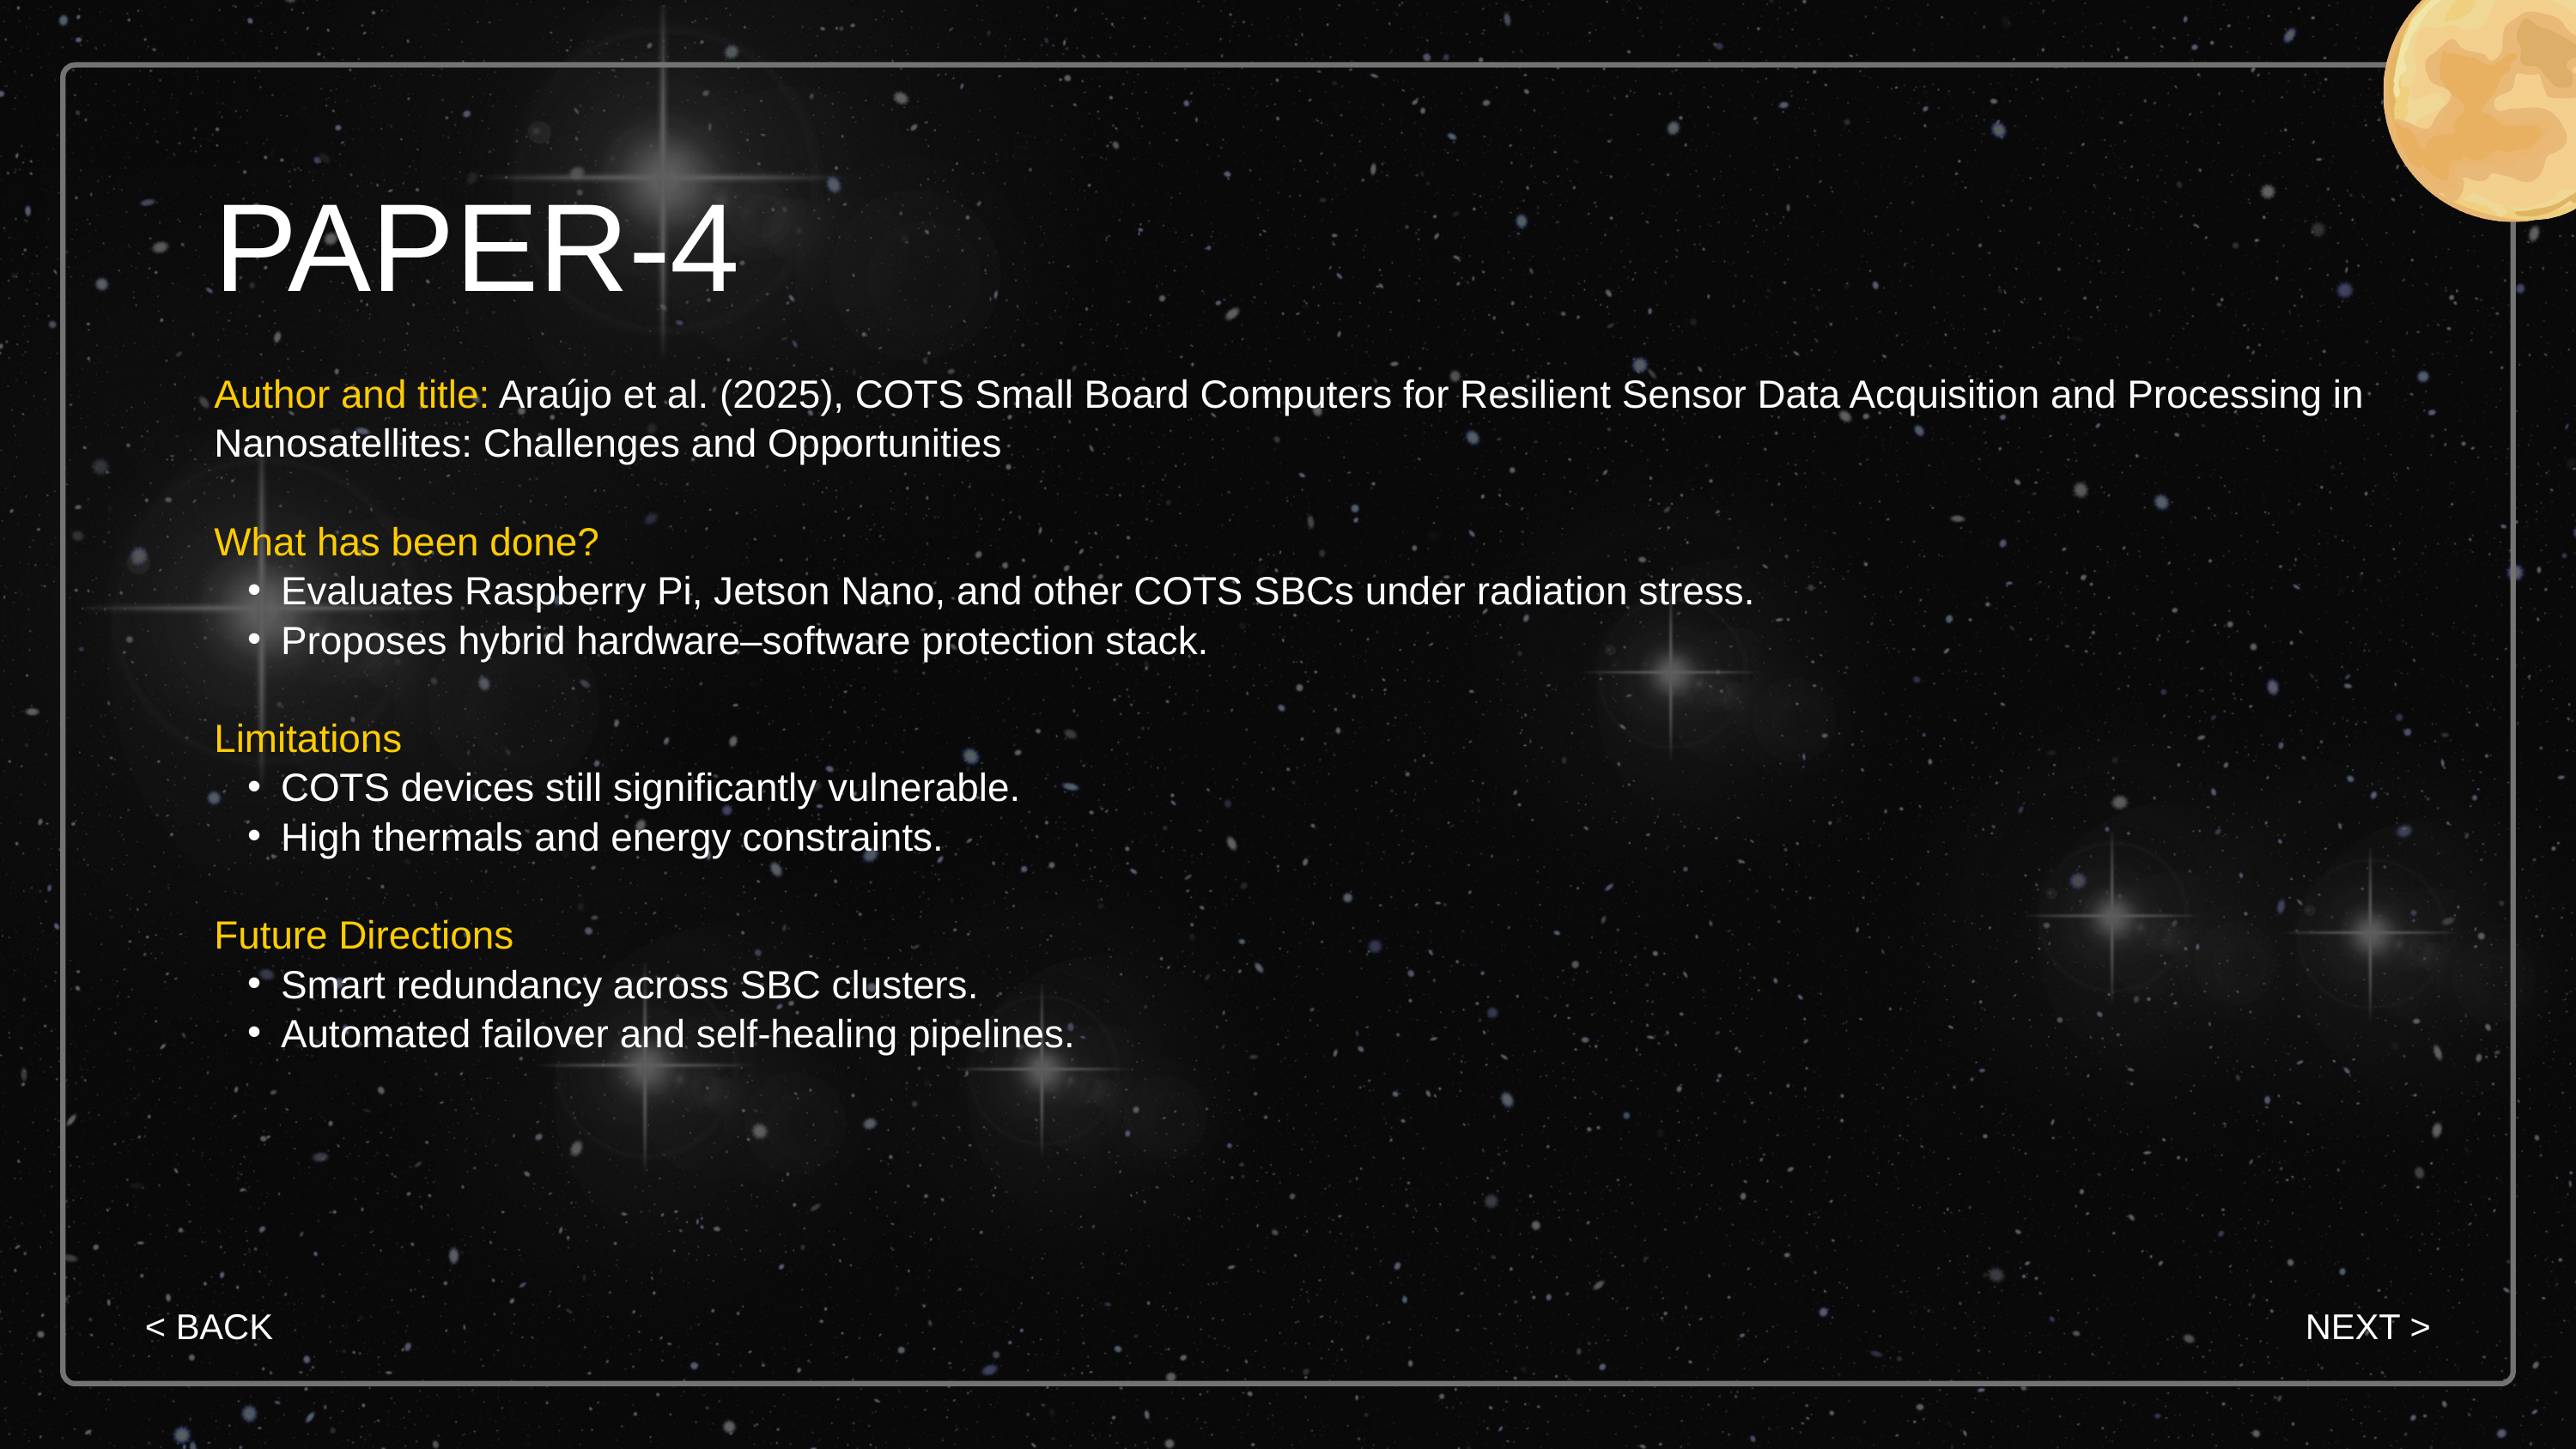

HOME
PAPER-4
Author and title: Araújo et al. (2025), COTS Small Board Computers for Resilient Sensor Data Acquisition and Processing in Nanosatellites: Challenges and Opportunities

What has been done?
Evaluates Raspberry Pi, Jetson Nano, and other COTS SBCs under radiation stress.
Proposes hybrid hardware–software protection stack.

Limitations
COTS devices still significantly vulnerable.
High thermals and energy constraints.

Future Directions
Smart redundancy across SBC clusters.
Automated failover and self-healing pipelines.
< BACK
NEXT >